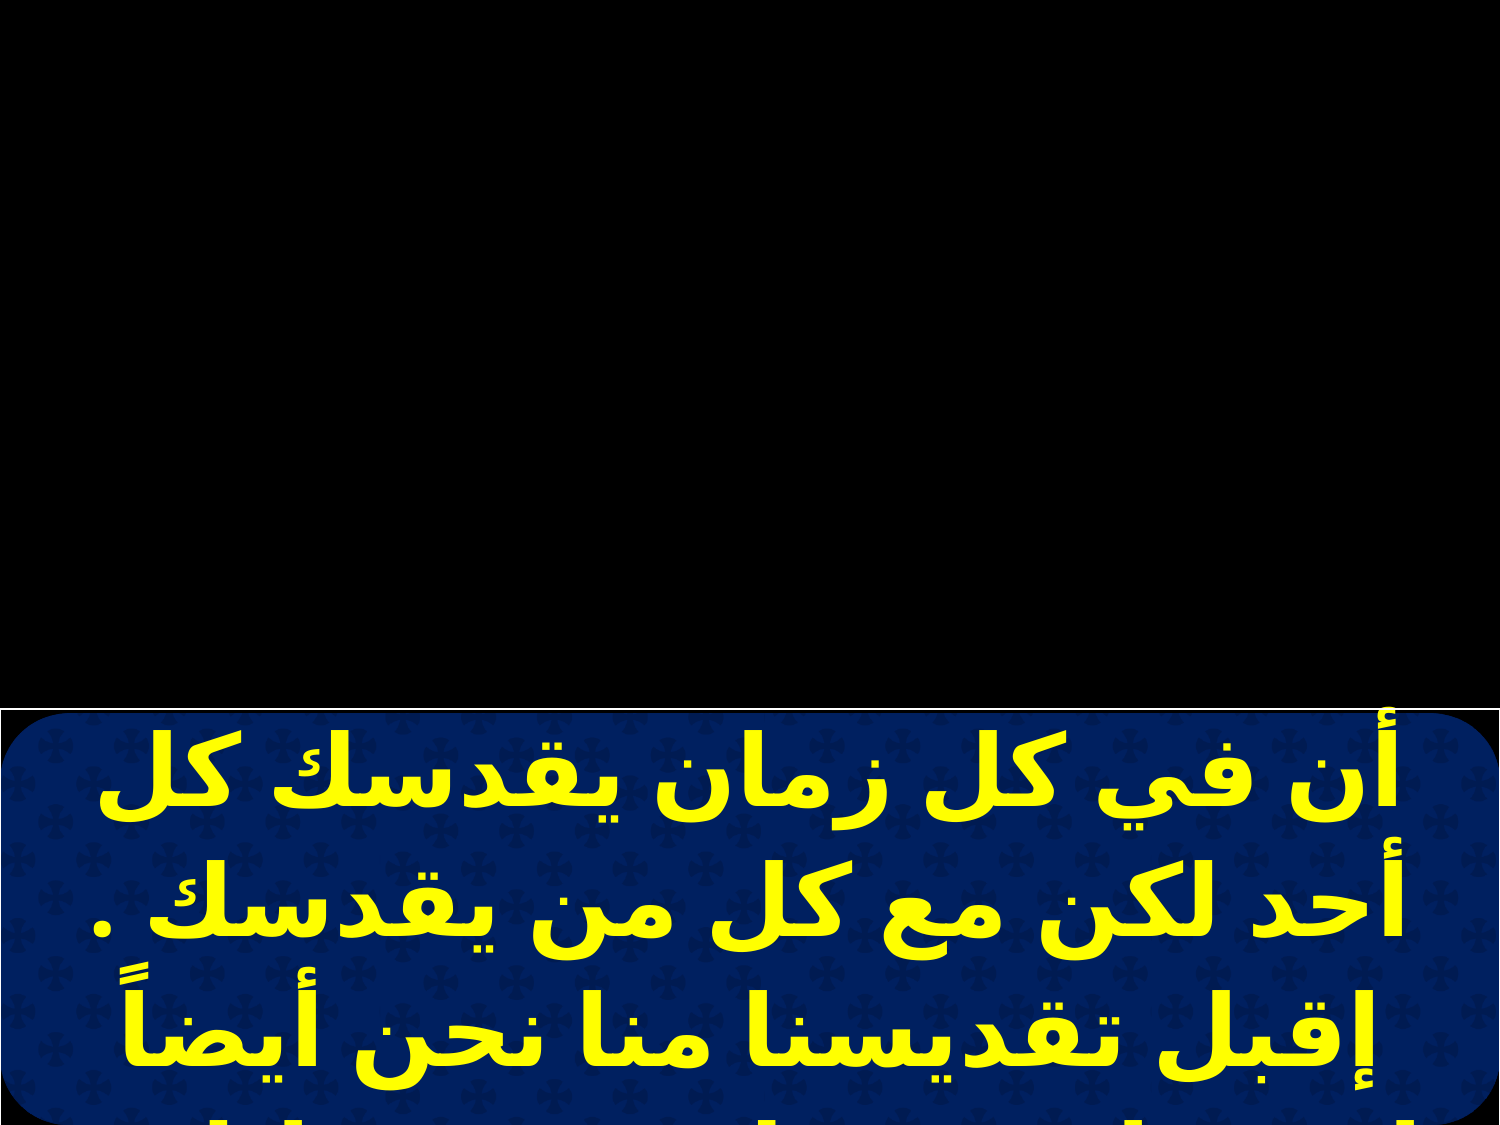

| أن في كل زمان يقدسك كل أحد لكن مع كل من يقدسك . إقبل تقديسنا منا نحن أيضاً يارب . اذ نسبحك معهم قائلين: |
| --- |